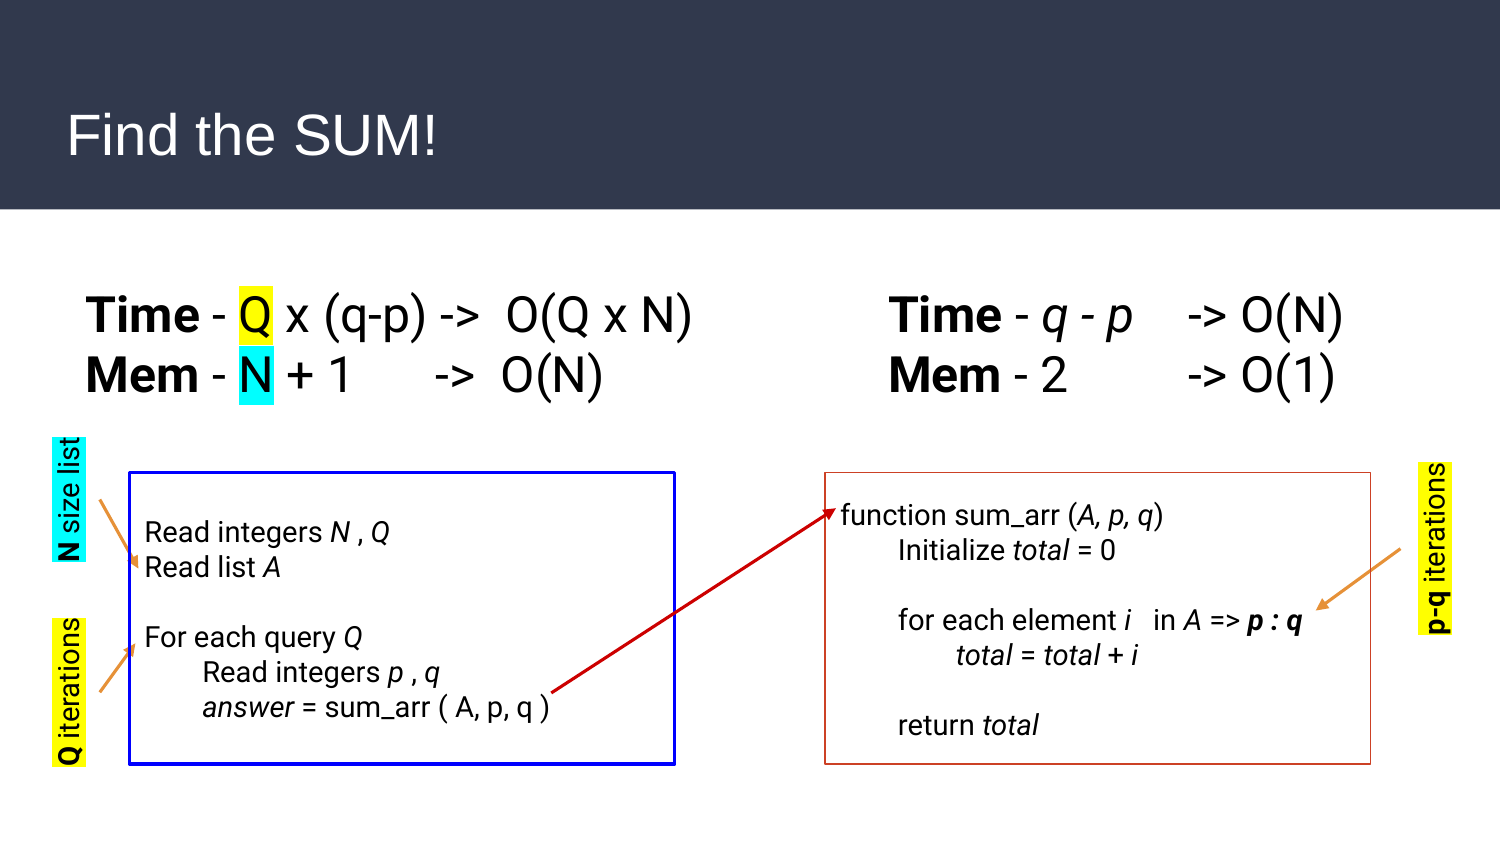

# Find the SUM!

Time - Q x (q-p) ->  O(Q x N)
Mem - N + 1	    ->  O(N)
Time - q - p	-> O(N)
Mem - 2	-> O(1)
N size list
Read integers N , Q
Read list A

For each query Q
        Read integers p , q
        answer = sum_arr ( A, p, q )
function sum_arr (A, p, q)
        Initialize total = 0

        for each element i   in A => p : q
                total = total + i

        return total
p-q iterations
Q iterations